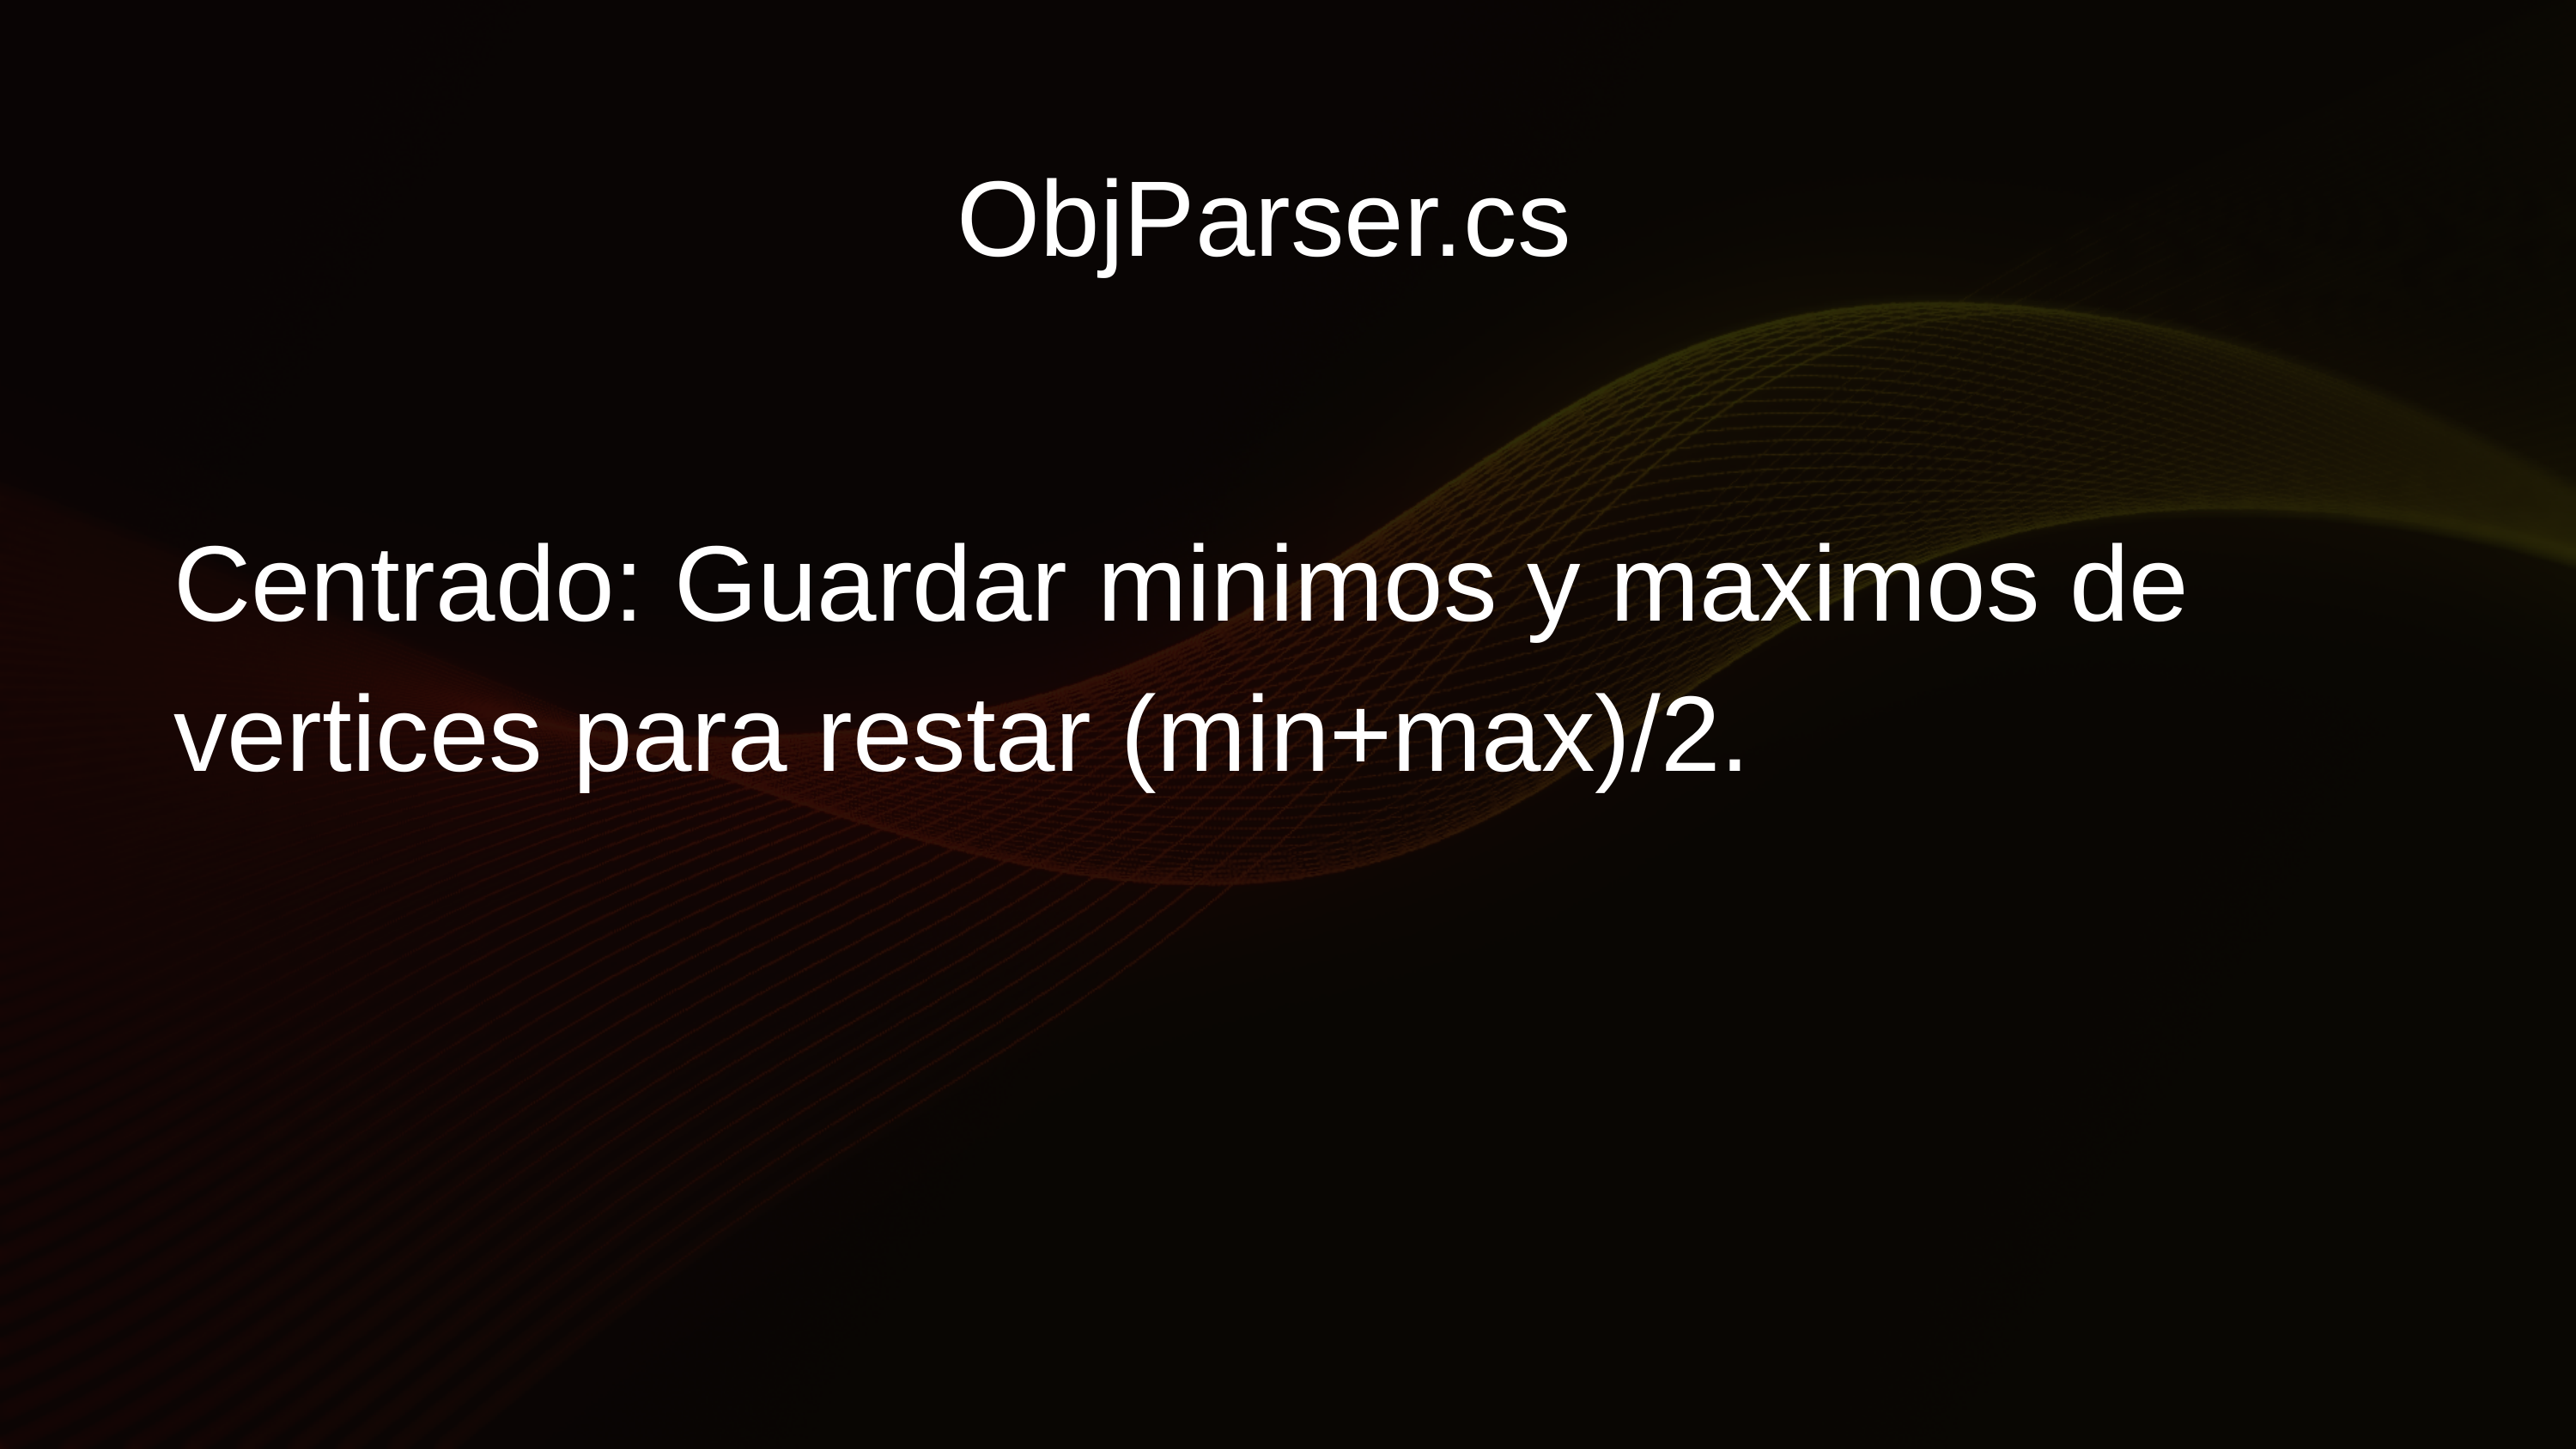

ObjParser.cs
Centrado: Guardar minimos y maximos de vertices para restar (min+max)/2.